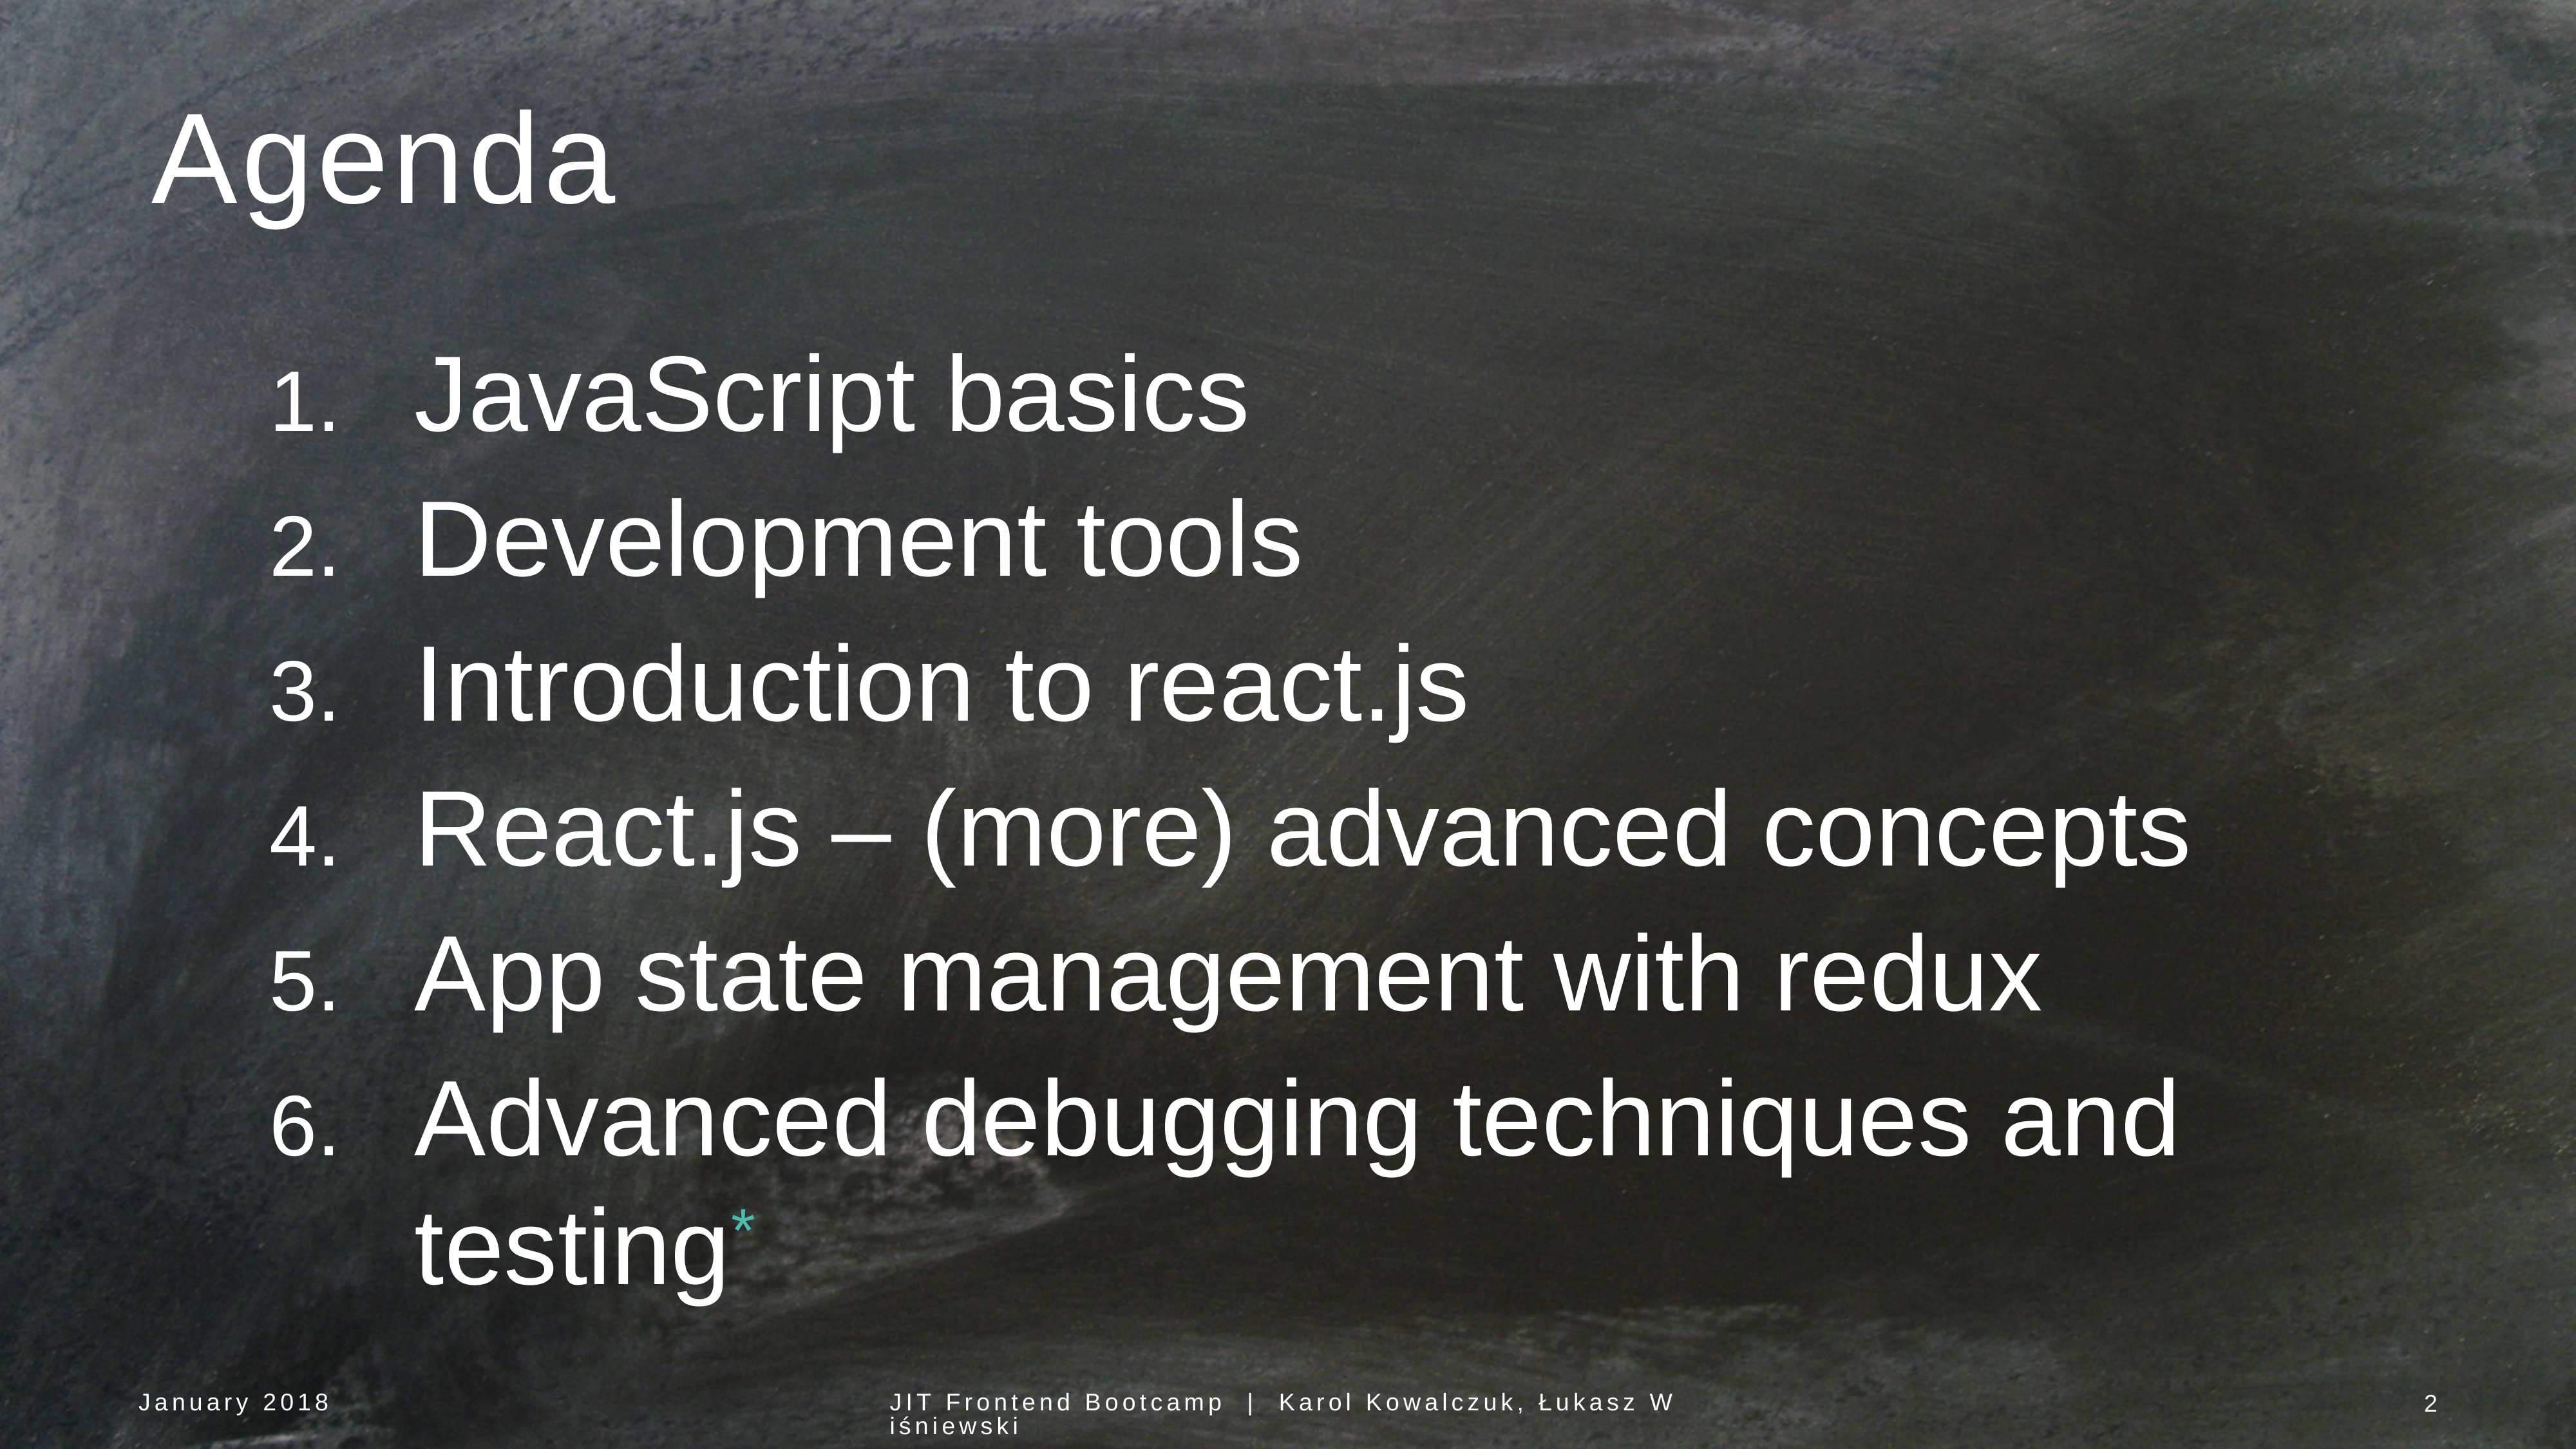

# Agenda
JavaScript basics
Development tools
Introduction to react.js
React.js – (more) advanced concepts
App state management with redux
Advanced debugging techniques and testing*
January 2018
JIT Frontend Bootcamp  |  Karol Kowalczuk, Łukasz Wiśniewski
2